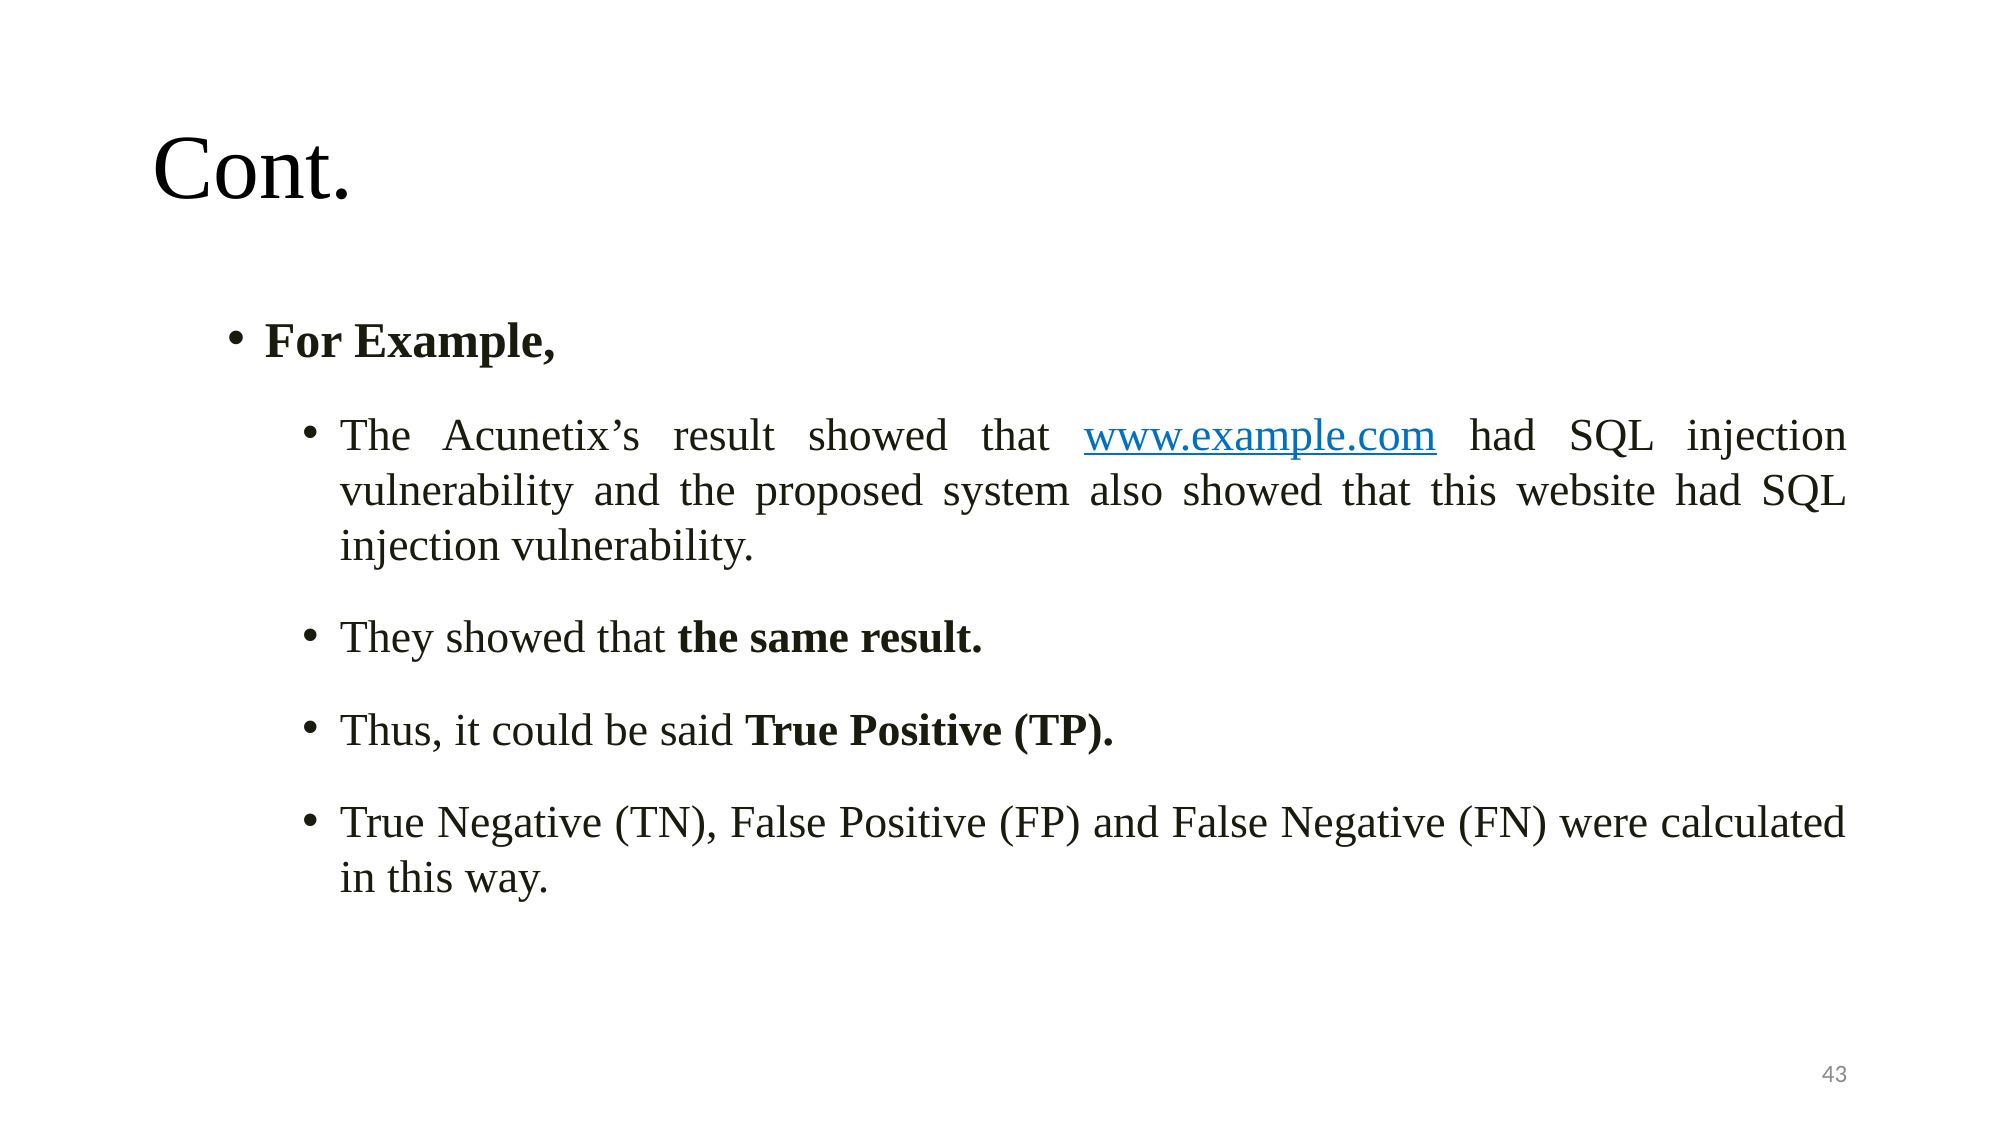

# Cont.
For Example,
The Acunetix’s result showed that www.example.com had SQL injection vulnerability and the proposed system also showed that this website had SQL injection vulnerability.
They showed that the same result.
Thus, it could be said True Positive (TP).
True Negative (TN), False Positive (FP) and False Negative (FN) were calculated in this way.

43